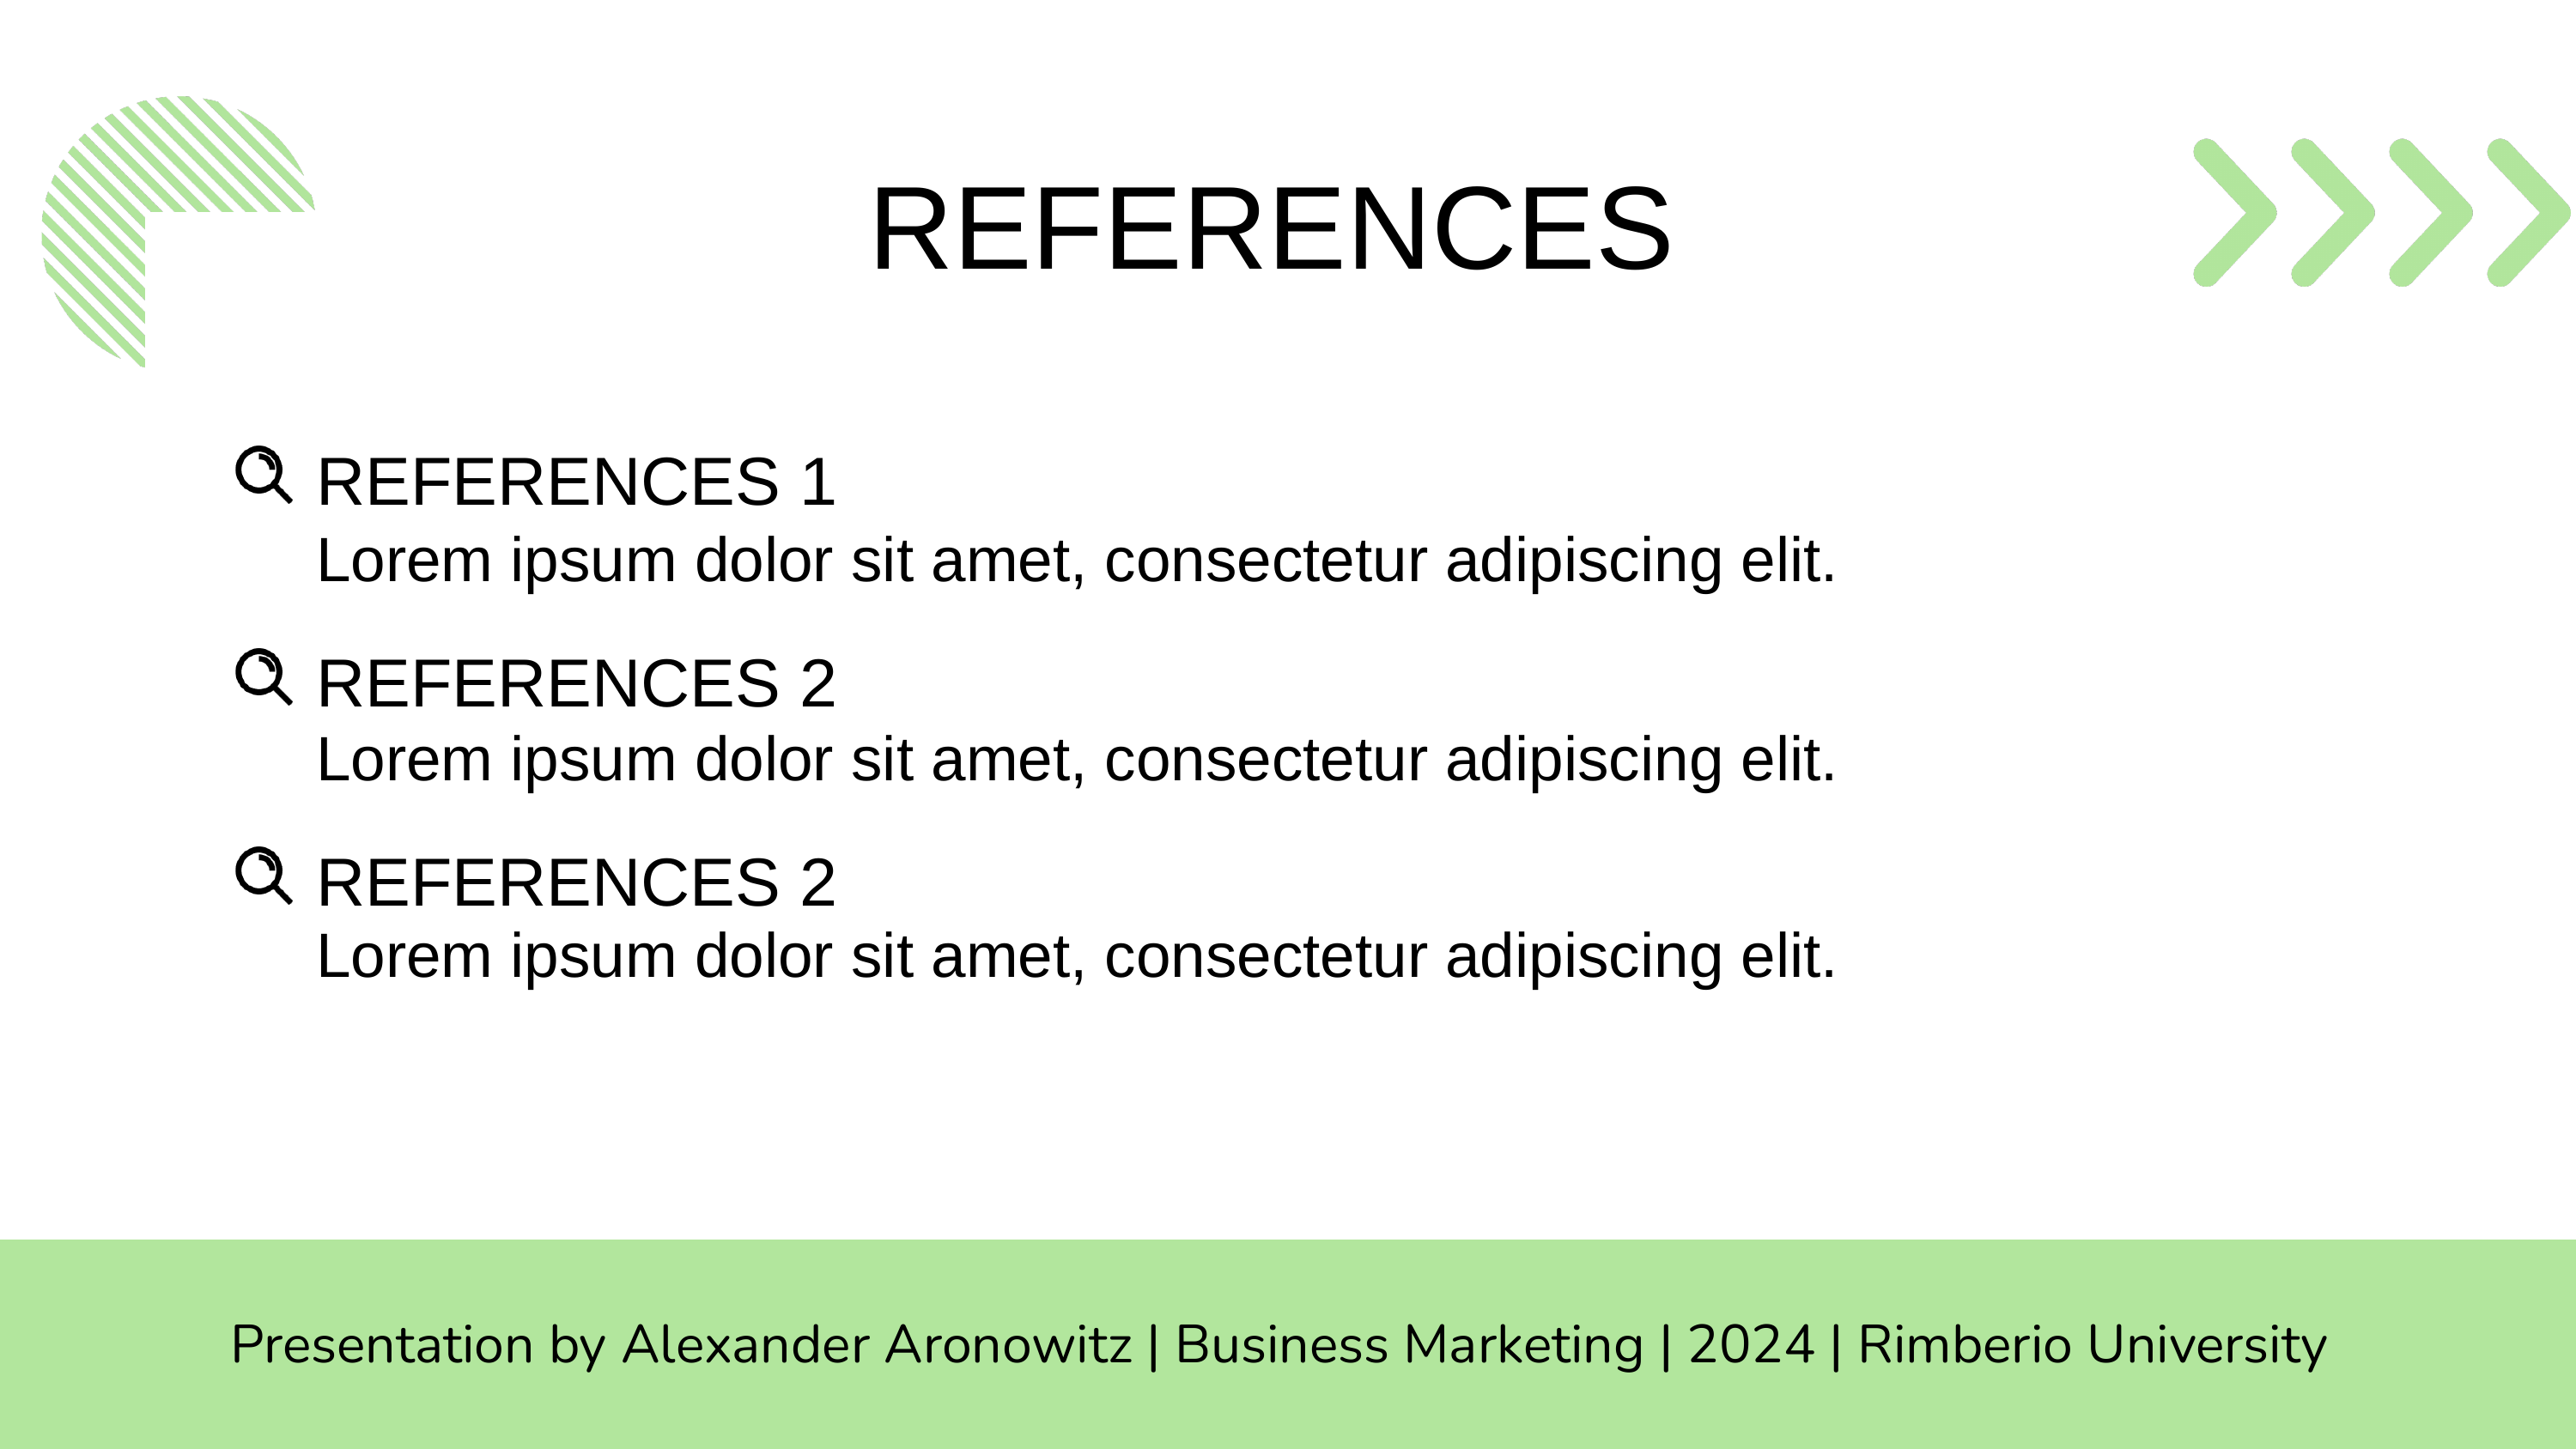

REFERENCES

REFERENCES 1

Lorem ipsum dolor sit amet, consectetur adipiscing elit.
REFERENCES 2

Lorem ipsum dolor sit amet, consectetur adipiscing elit.
REFERENCES 2

Lorem ipsum dolor sit amet, consectetur adipiscing elit.

Presentation by Alexander Aronowitz | Business Marketing | 2024 | Rimberio University